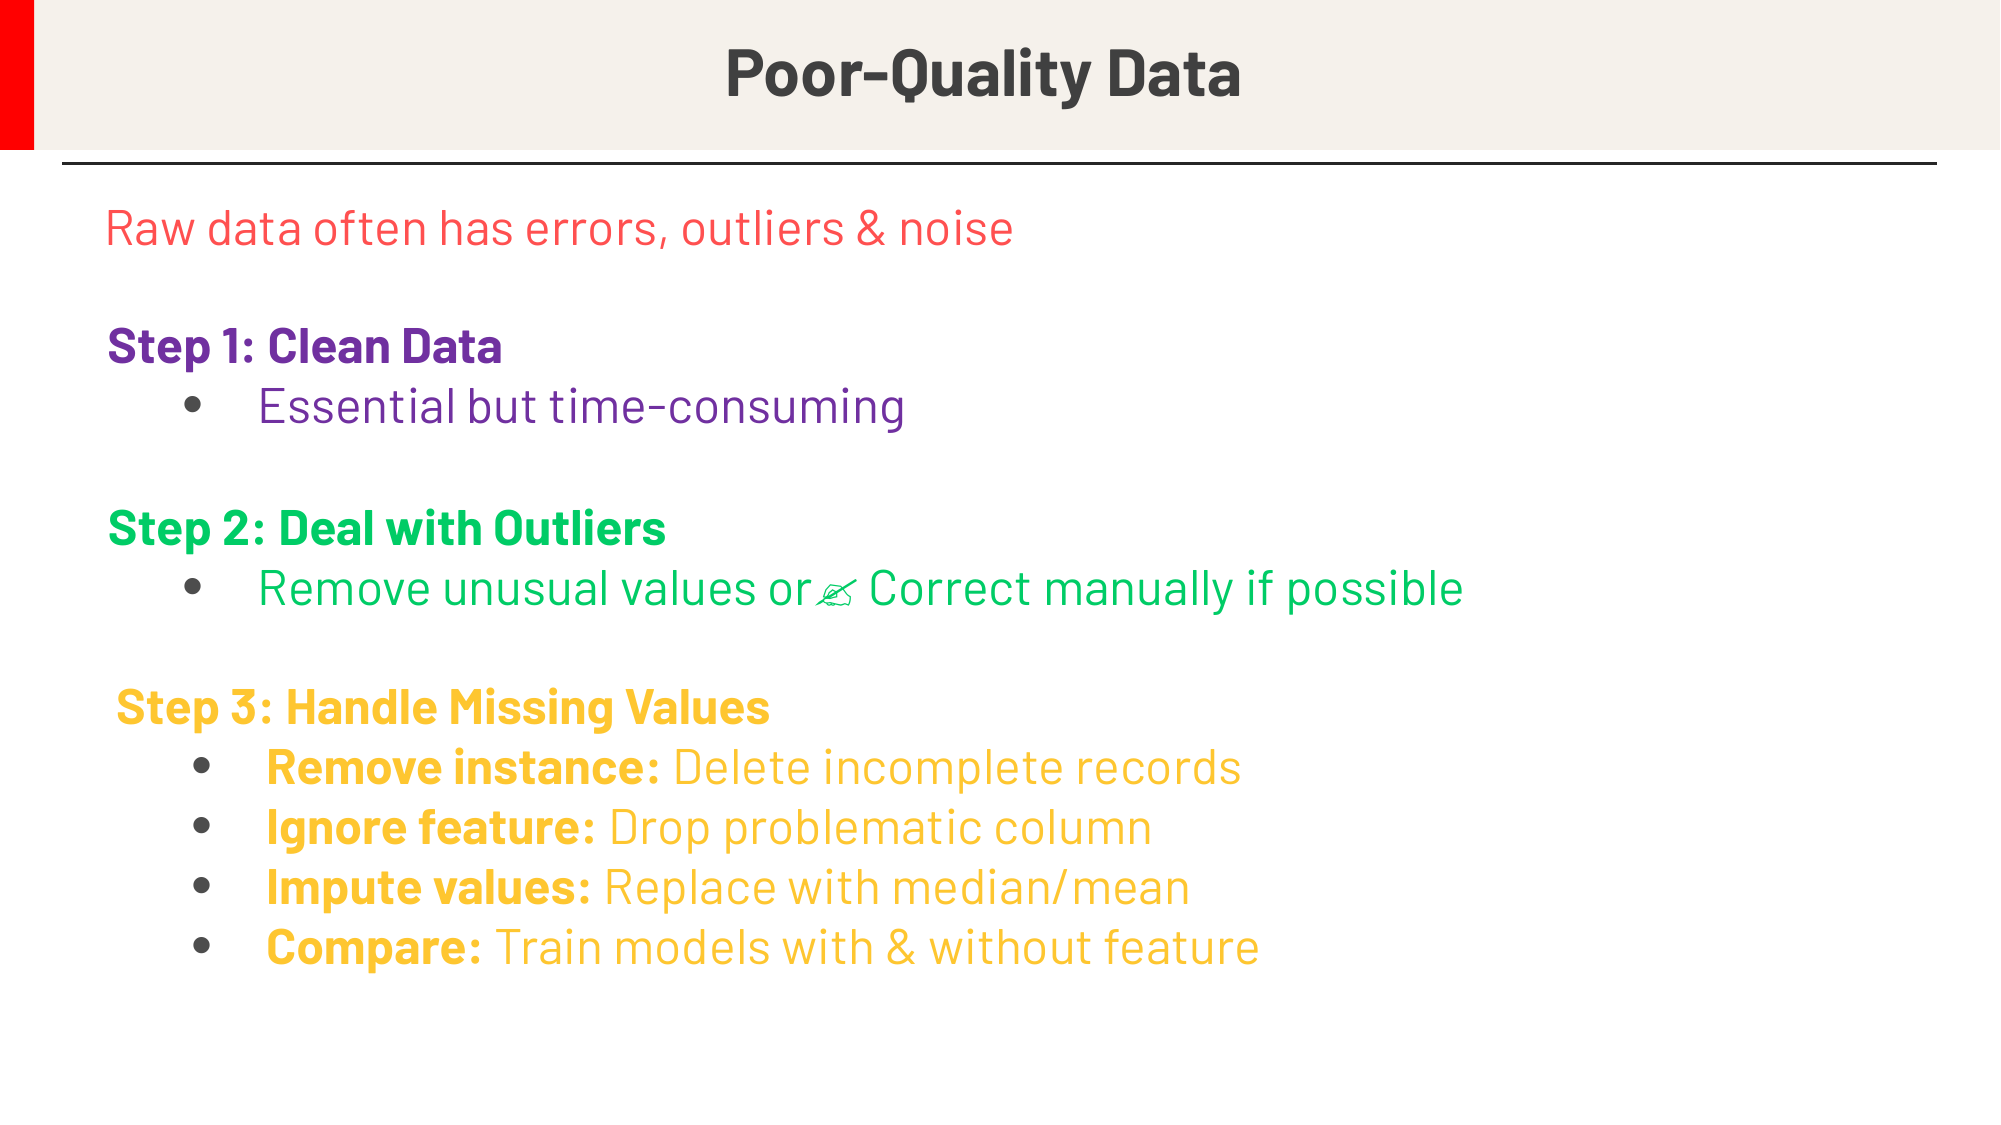

Poor-Quality Data
Raw data often has errors, outliers & noise
Step 1: Clean Data
Essential but time-consuming
Step 2: Deal with Outliers
Remove unusual values or✍️ Correct manually if possible
Step 3: Handle Missing Values
Remove instance: Delete incomplete records
Ignore feature: Drop problematic column
Impute values: Replace with median/mean
Compare: Train models with & without feature